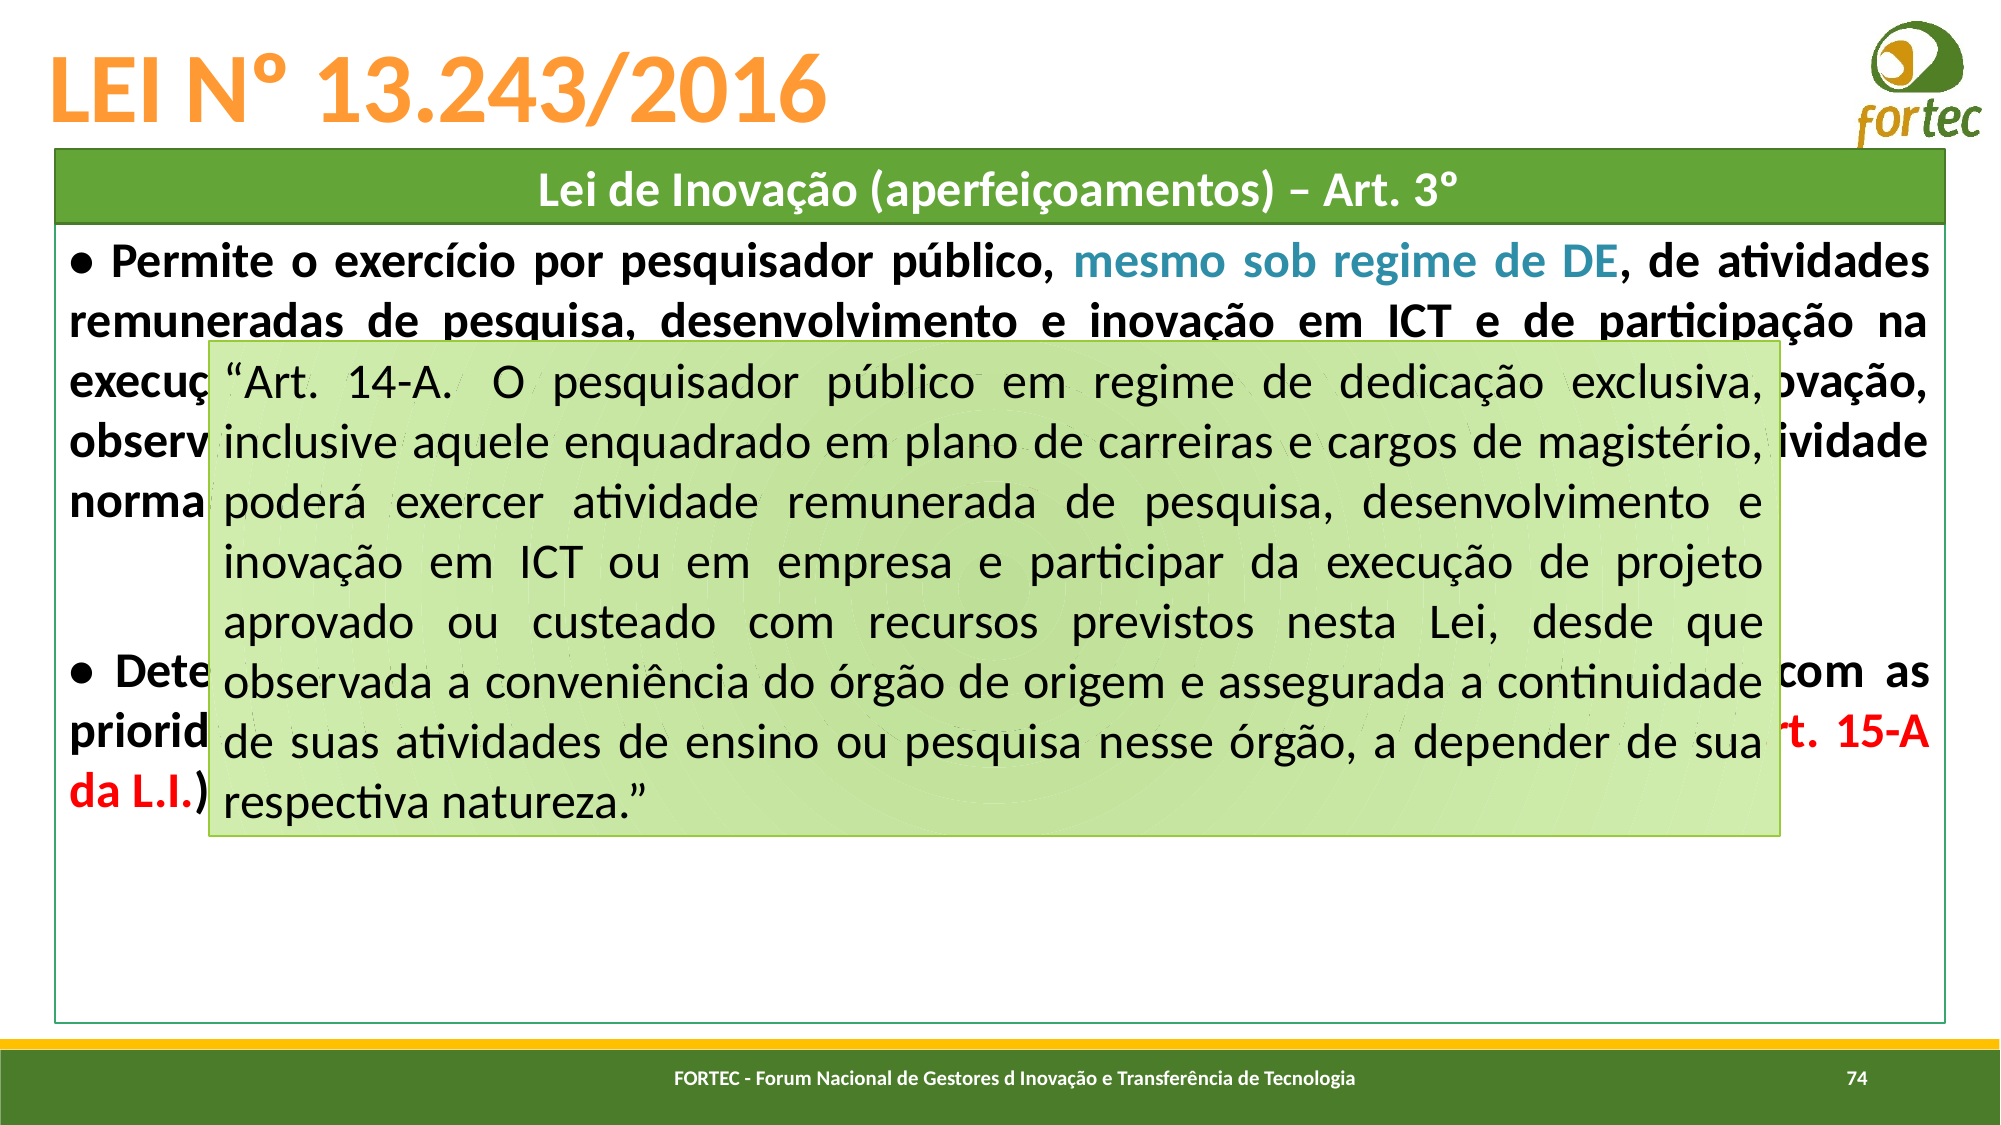

# LEI Nº 13.243/2016
Lei de Inovação (aperfeiçoamentos) – Art. 3º
• Permite o exercício por pesquisador público, mesmo sob regime de DE, de atividades remuneradas de pesquisa, desenvolvimento e inovação em ICT e de participação na execução de projetos aprovados e custeados com recursos previstos na Lei de Inovação, observada a conveniência do seu órgão de origem e a continuidade de sua atividade normais, a depender de sua natureza (Art. 14-A da L.I.);

• Determina dever a ICT pública instituir sua Política de Inovação, de acordo com as prioridades da política nacional de CT&I, com diretrizes e objetivos explícitos (Art. 15-A da L.I.);
“Art. 14-A.  O pesquisador público em regime de dedicação exclusiva, inclusive aquele enquadrado em plano de carreiras e cargos de magistério, poderá exercer atividade remunerada de pesquisa, desenvolvimento e inovação em ICT ou em empresa e participar da execução de projeto aprovado ou custeado com recursos previstos nesta Lei, desde que observada a conveniência do órgão de origem e assegurada a continuidade de suas atividades de ensino ou pesquisa nesse órgão, a depender de sua respectiva natureza.”
FORTEC - Forum Nacional de Gestores d Inovação e Transferência de Tecnologia
74